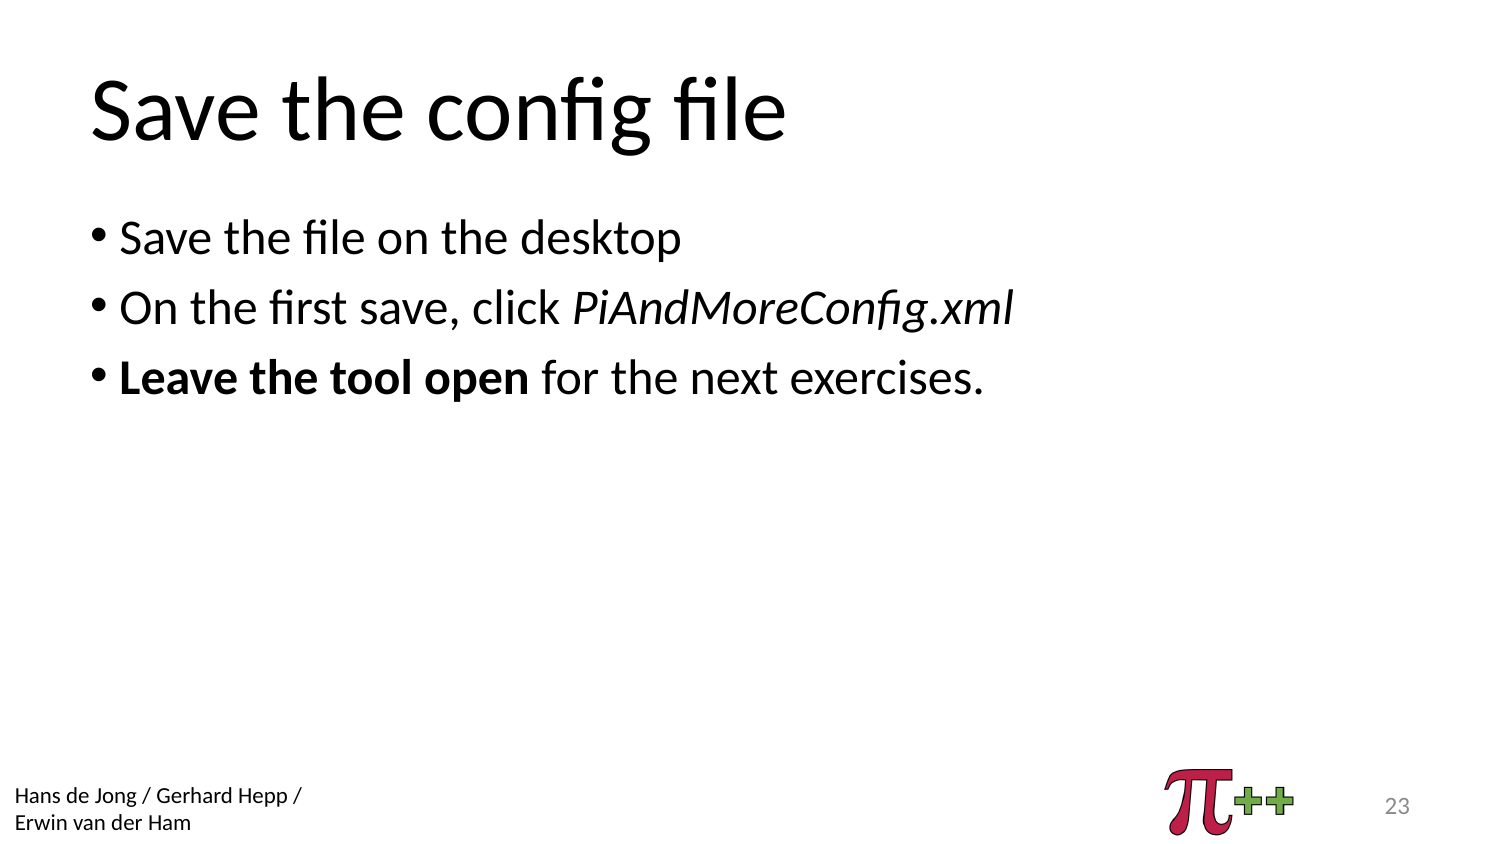

# Save the config file
Save the file on the desktop
On the first save, click PiAndMoreConfig.xml
Leave the tool open for the next exercises.
23